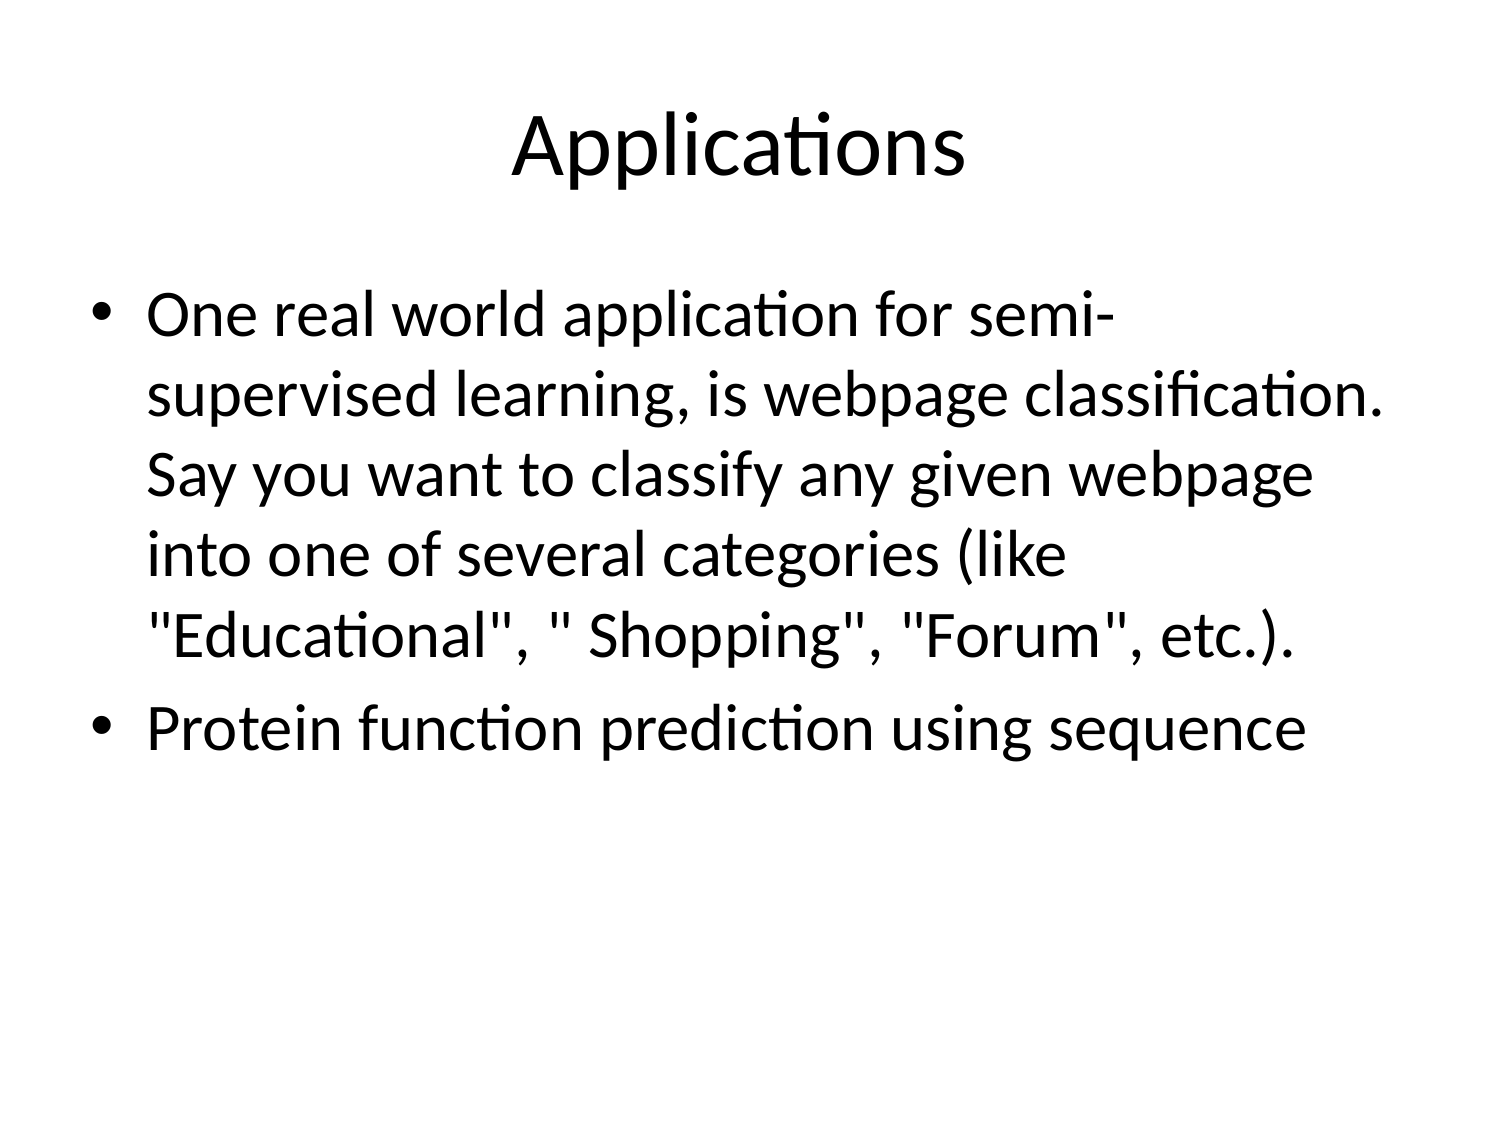

# Applications
One real world application for semi-supervised learning, is webpage classification. Say you want to classify any given webpage into one of several categories (like "Educational", " Shopping", "Forum", etc.).
Protein function prediction using sequence